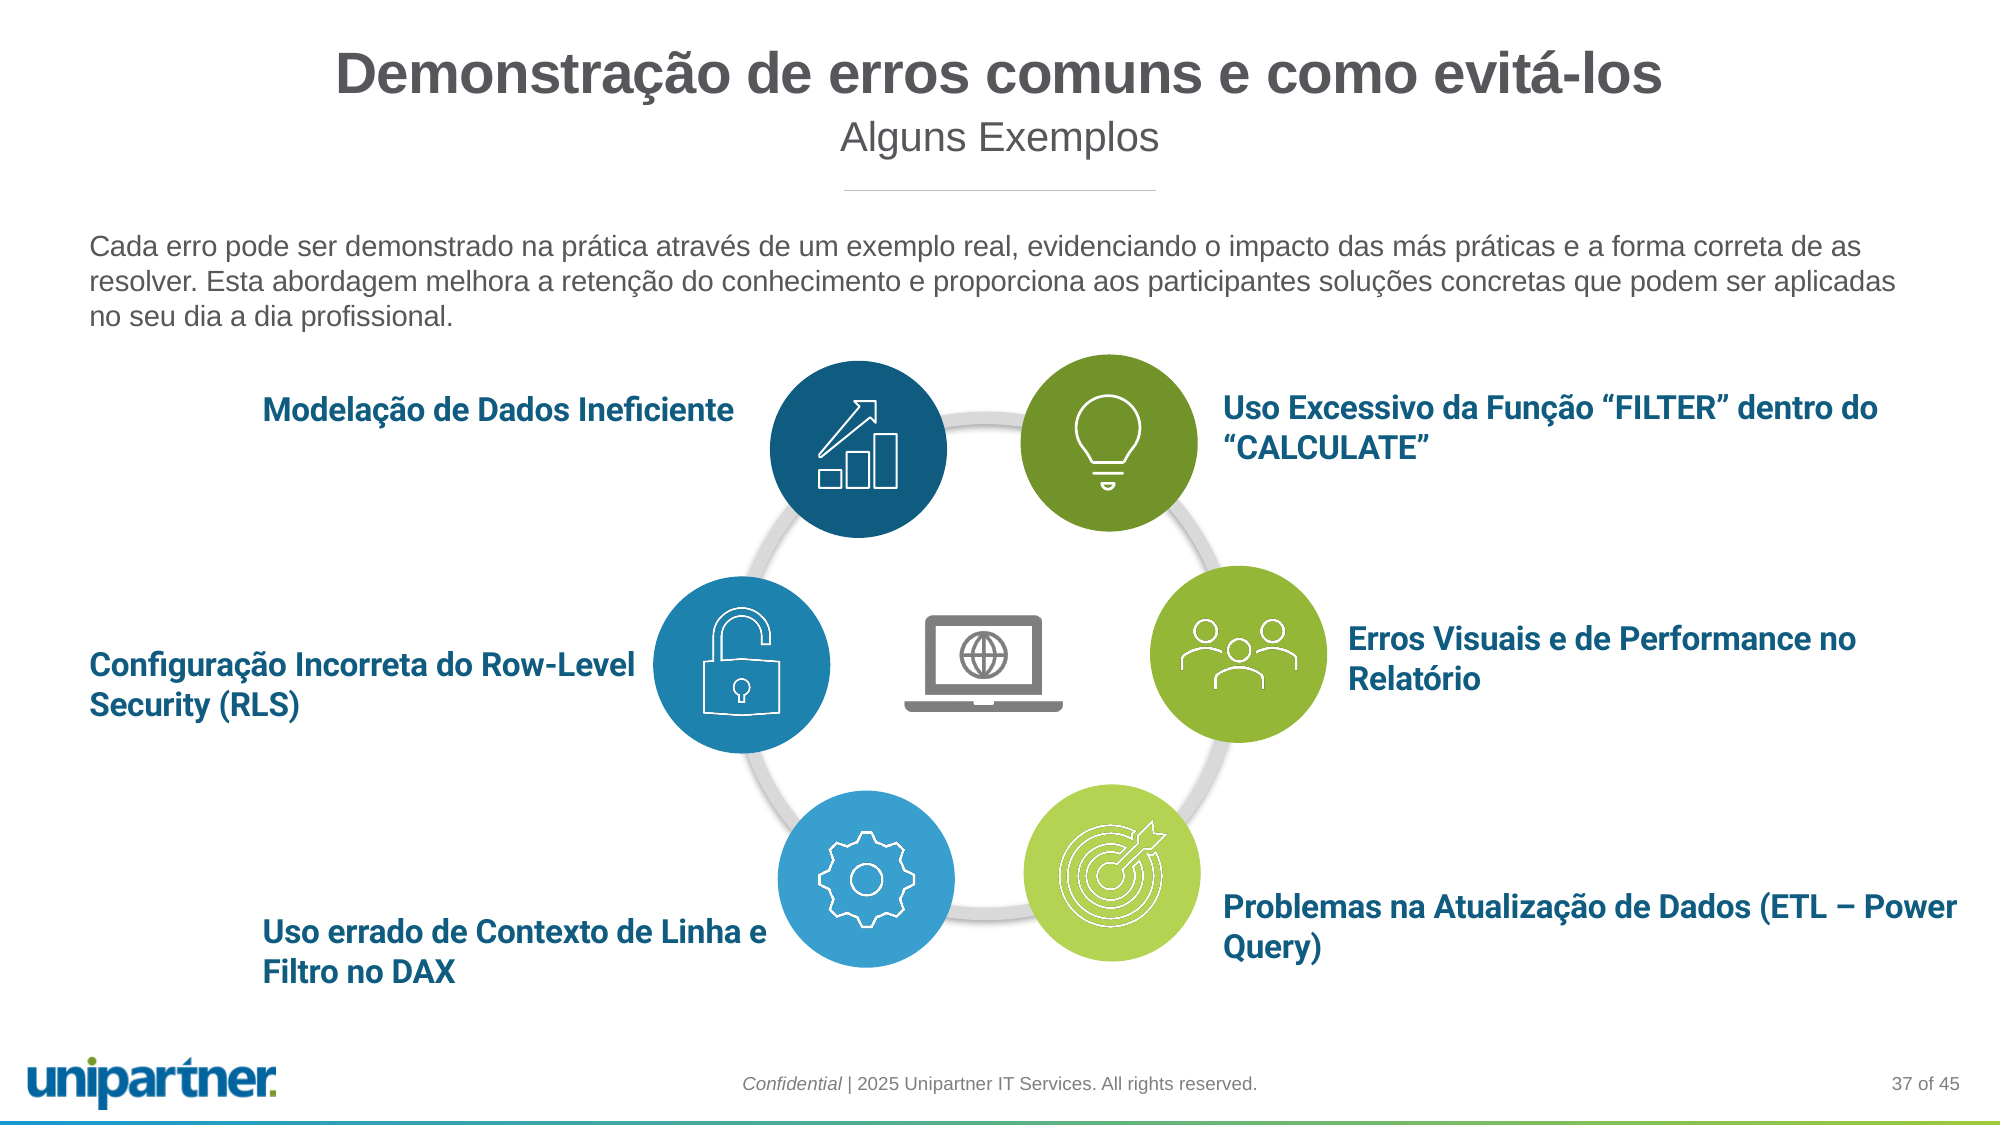

# Demonstração de erros comuns e como evitá-los
Alguns Exemplos
Cada erro pode ser demonstrado na prática através de um exemplo real, evidenciando o impacto das más práticas e a forma correta de as resolver. Esta abordagem melhora a retenção do conhecimento e proporciona aos participantes soluções concretas que podem ser aplicadas no seu dia a dia profissional.
Uso Excessivo da Função “FILTER” dentro do “CALCULATE”

Modelação de Dados Ineficiente
Erros Visuais e de Performance no Relatório

Configuração Incorreta do Row-Level Security (RLS)

Problemas na Atualização de Dados (ETL – Power Query)

Uso errado de Contexto de Linha e Filtro no DAX